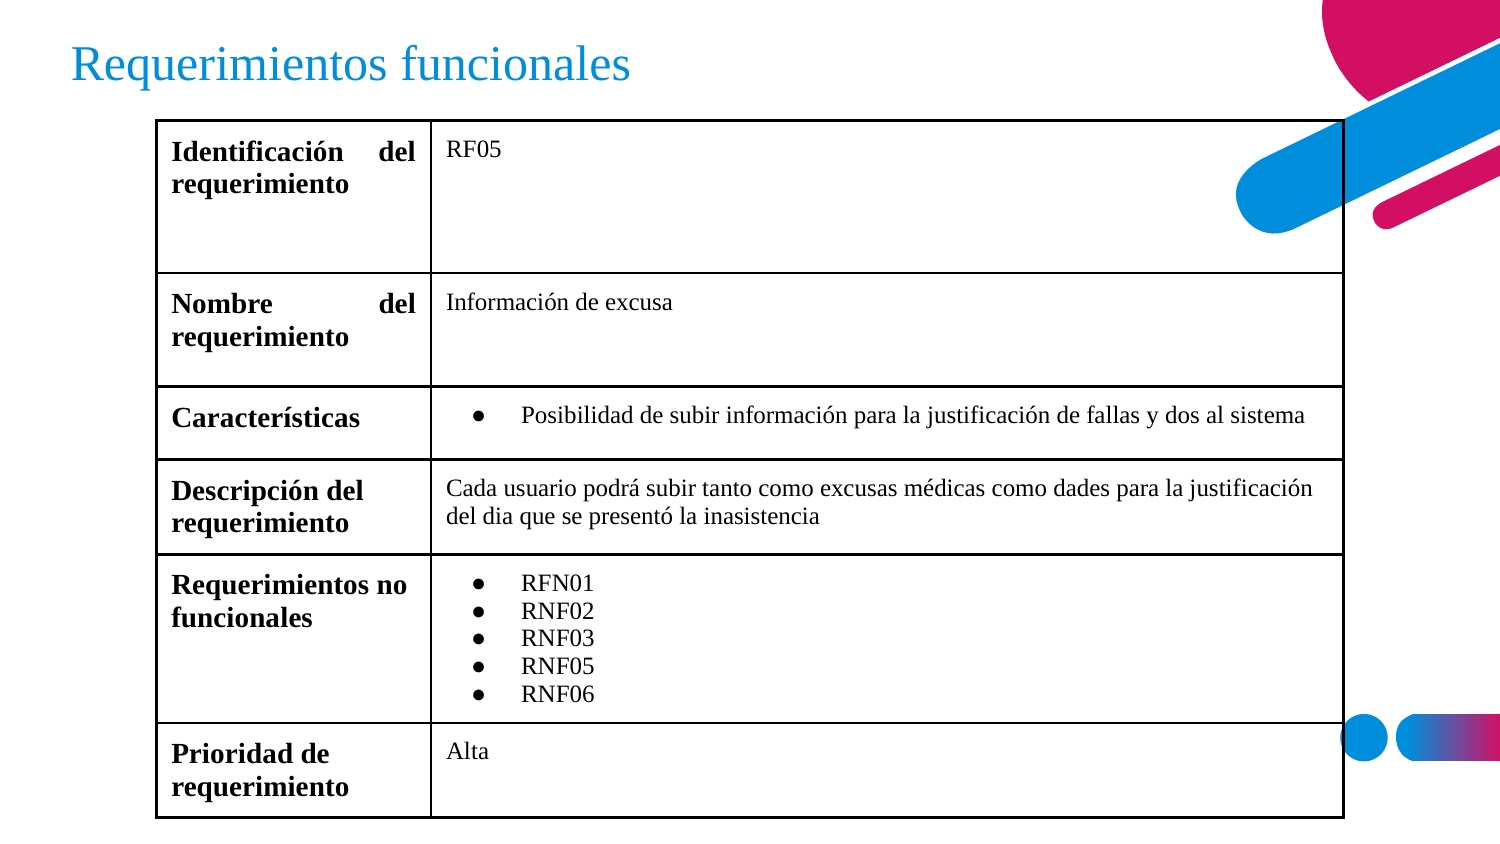

Requerimientos funcionales
| Identificación del requerimiento | RF05 |
| --- | --- |
| Nombre del requerimiento | Información de excusa |
| Características | Posibilidad de subir información para la justificación de fallas y dos al sistema |
| Descripción del requerimiento | Cada usuario podrá subir tanto como excusas médicas como dades para la justificación del dia que se presentó la inasistencia |
| Requerimientos no funcionales | RFN01 RNF02 RNF03 RNF05 RNF06 |
| Prioridad de requerimiento | Alta |